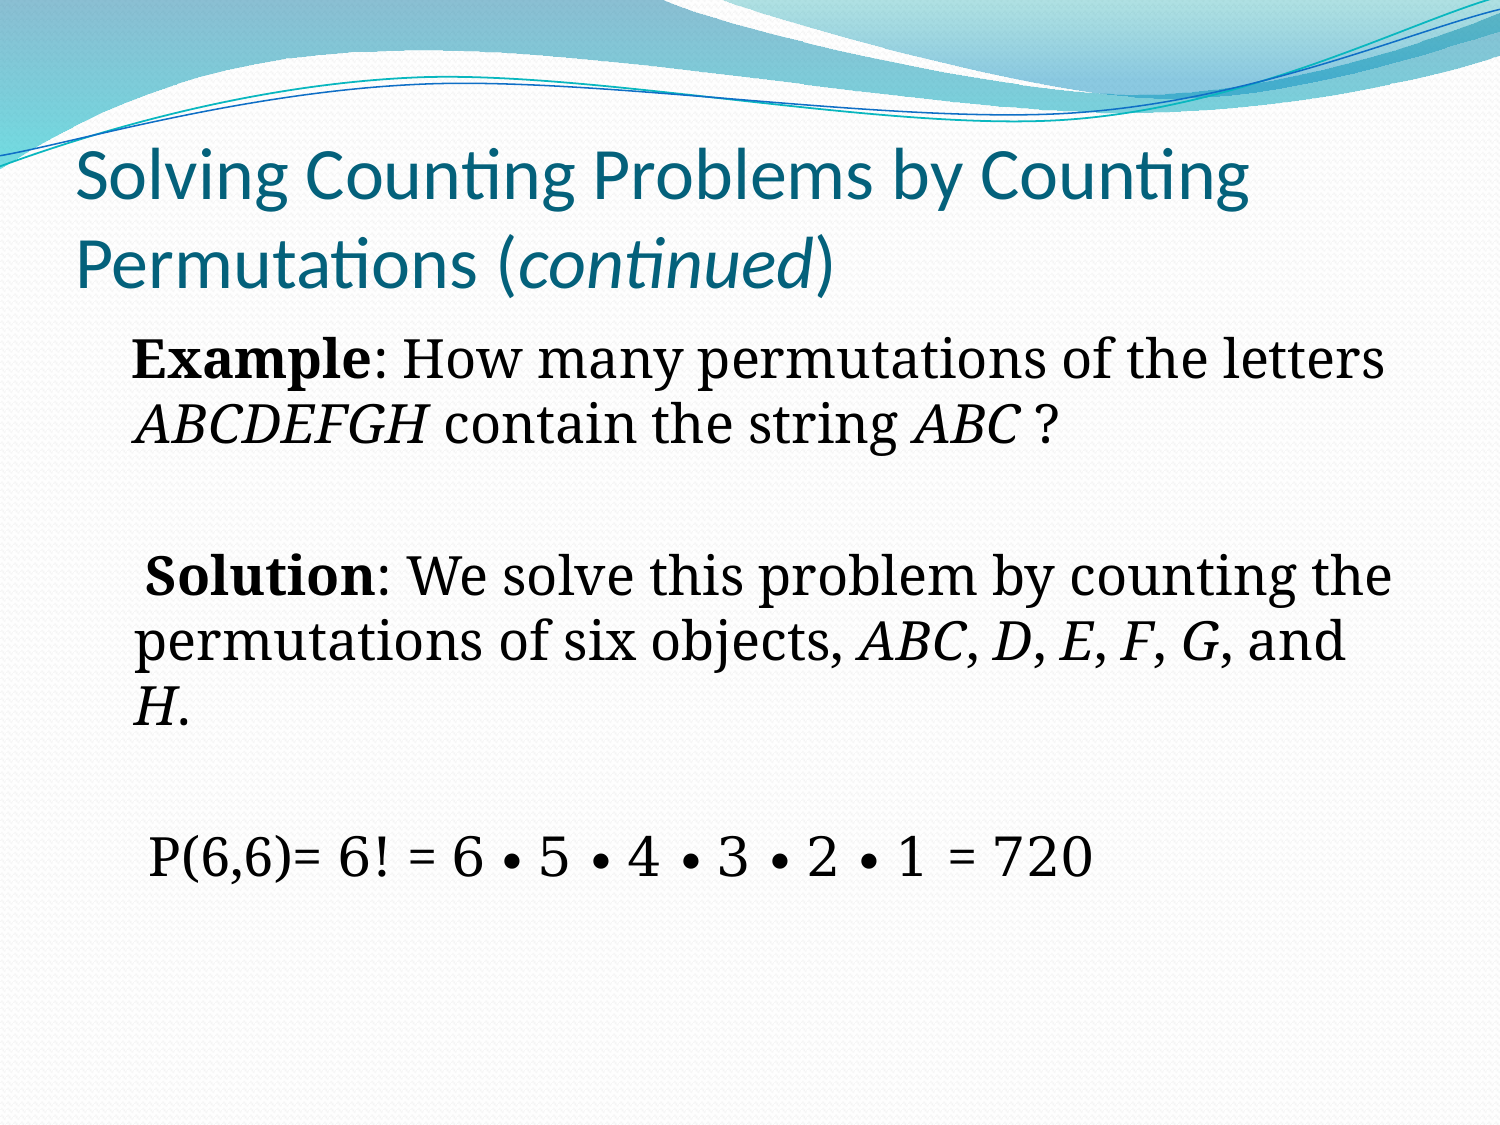

# Solving Counting Problems by Counting Permutations (continued)
   Example: How many permutations of the letters ABCDEFGH contain the string ABC ?

    Solution: We solve this problem by counting the permutations of six objects, ABC, D, E, F, G, and H.

	 P(6,6)= 6! = 6 ∙ 5 ∙ 4 ∙ 3 ∙ 2 ∙ 1 = 720